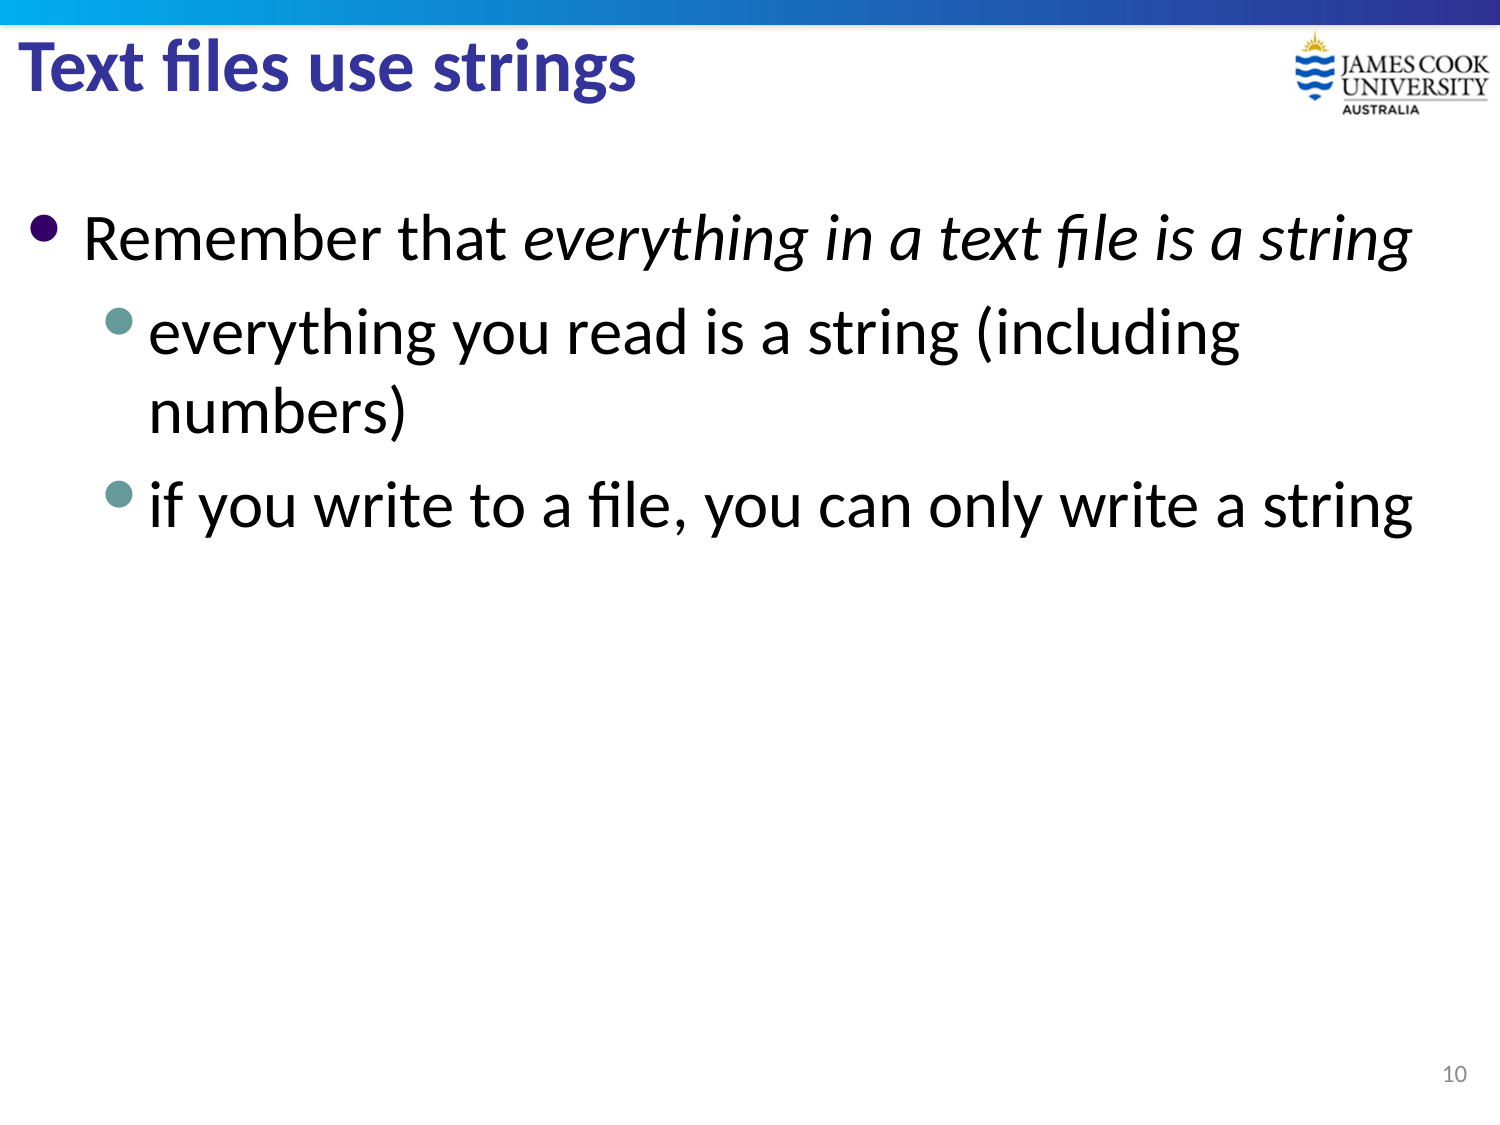

# Text files use strings
Remember that everything in a text file is a string
everything you read is a string (including numbers)
if you write to a file, you can only write a string
10